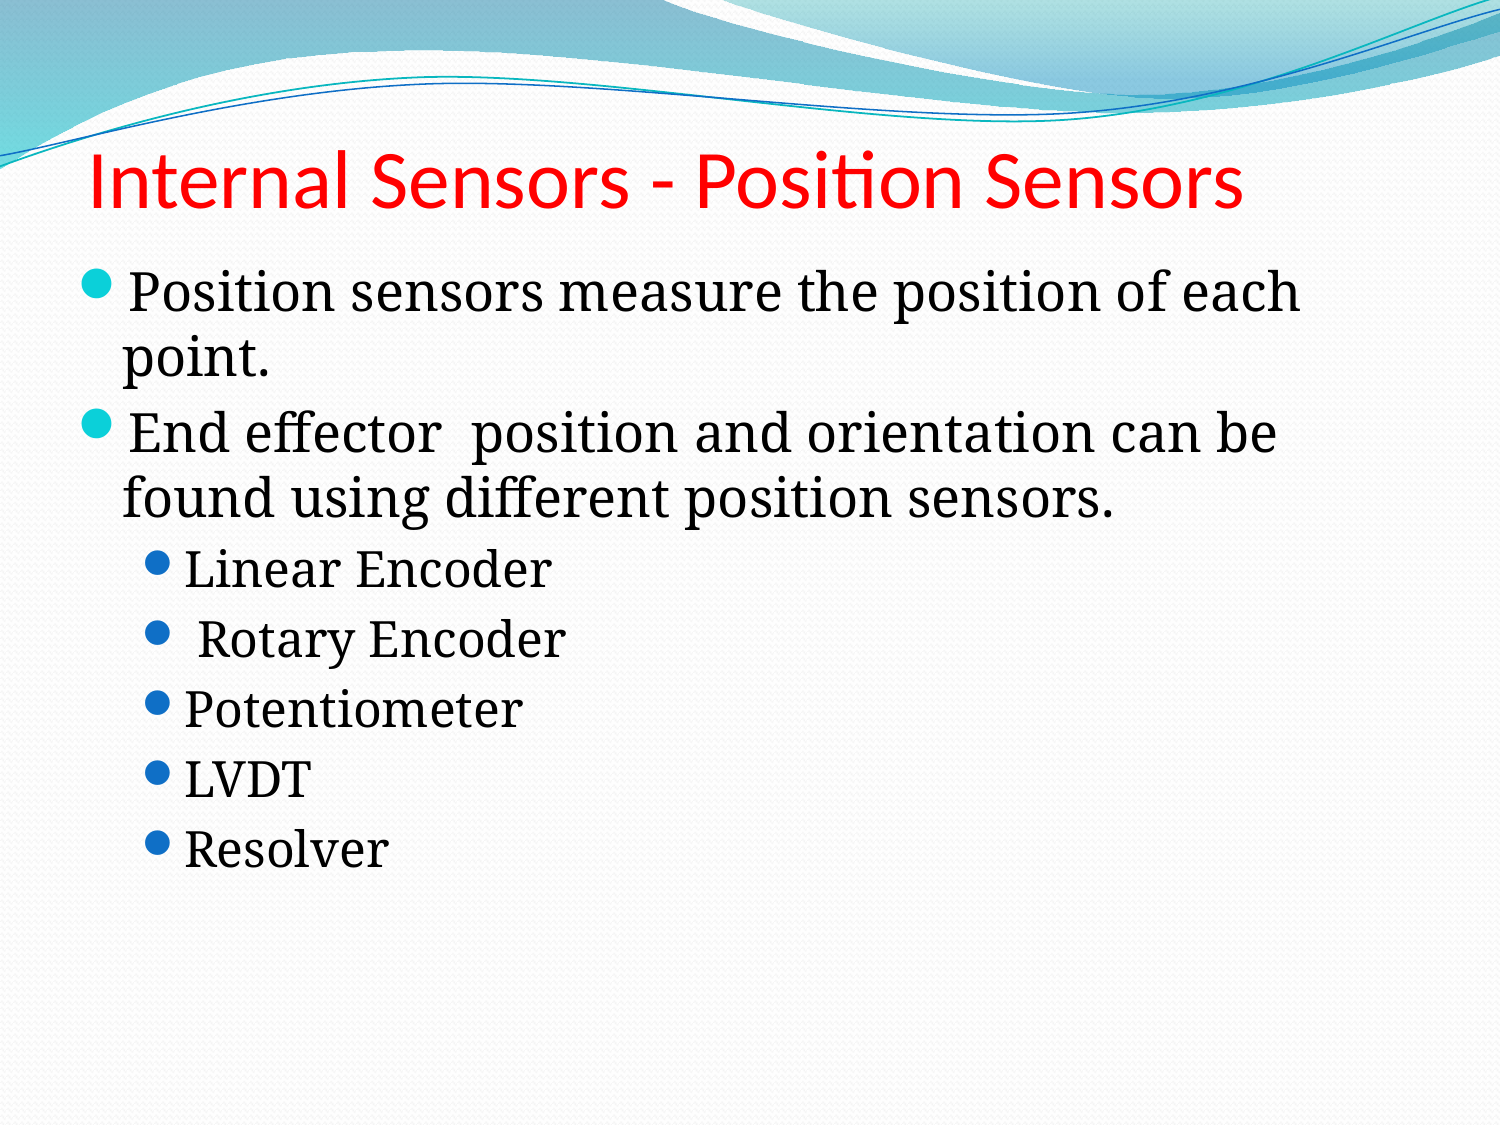

# Internal Sensors - Position Sensors
Position sensors measure the position of each point.
End effector  position and orientation can be found using different position sensors.
Linear Encoder
 Rotary Encoder
Potentiometer
LVDT
Resolver